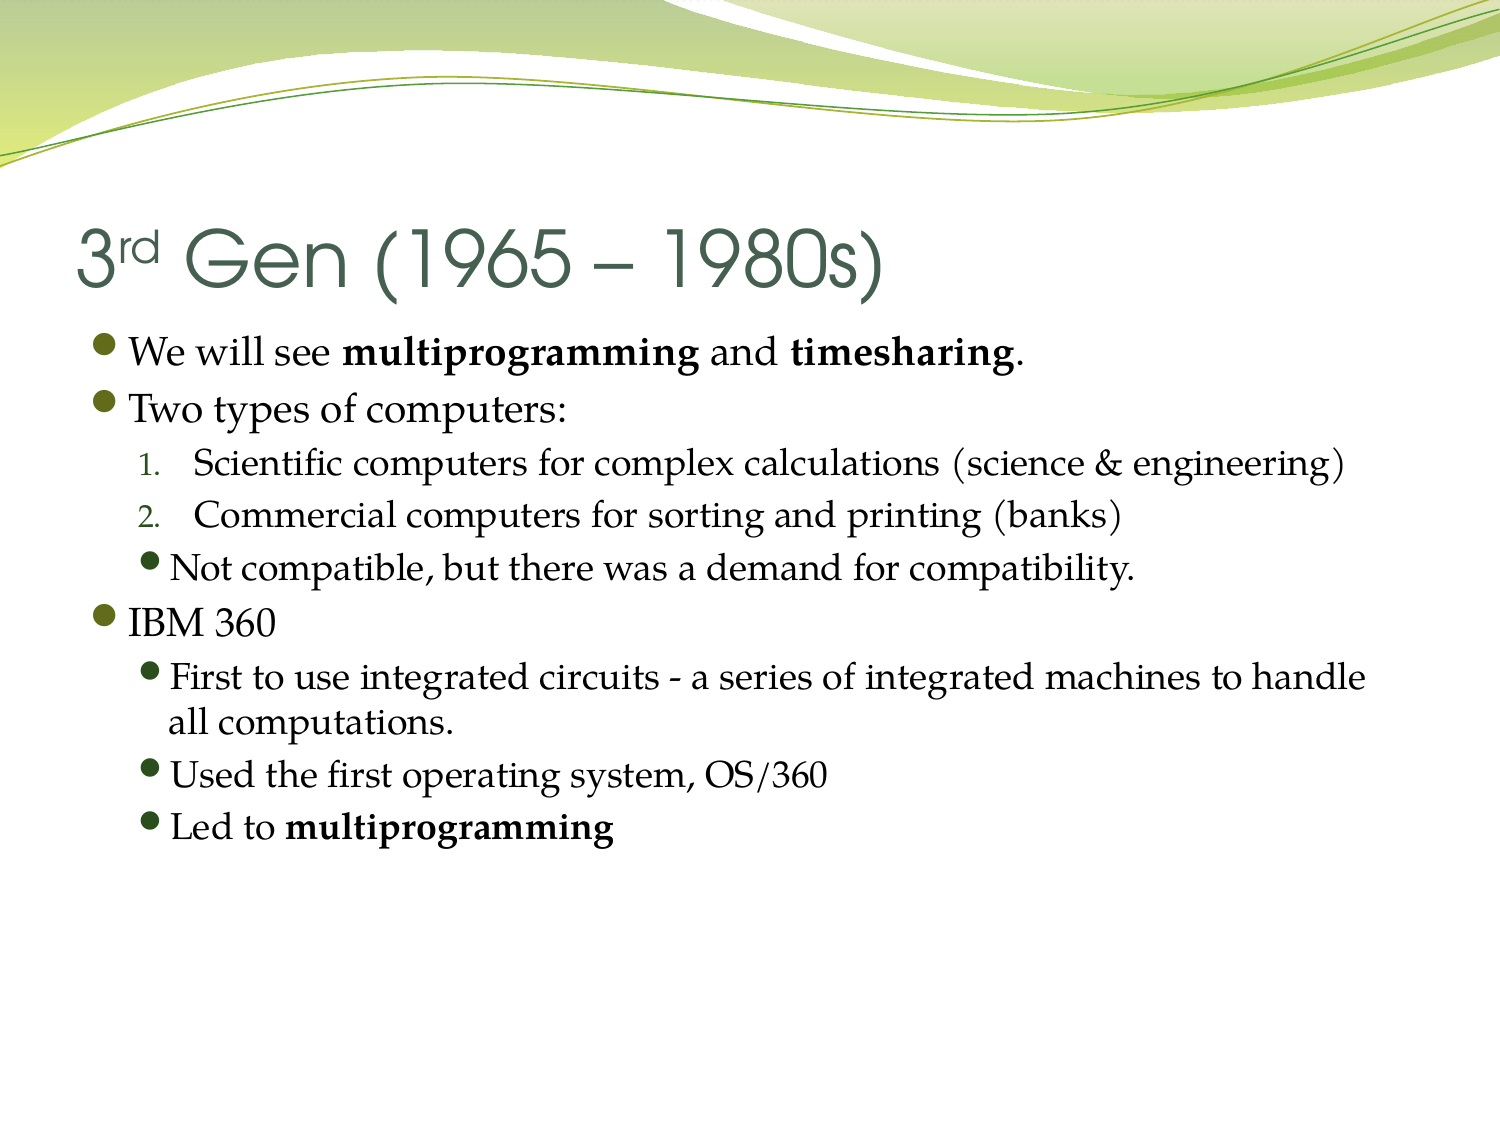

# 3rd Gen (1965 – 1980s)
We will see multiprogramming and timesharing.
Two types of computers:
Scientific computers for complex calculations (science & engineering)
Commercial computers for sorting and printing (banks)
Not compatible, but there was a demand for compatibility.
IBM 360
First to use integrated circuits - a series of integrated machines to handle all computations.
Used the first operating system, OS/360
Led to multiprogramming